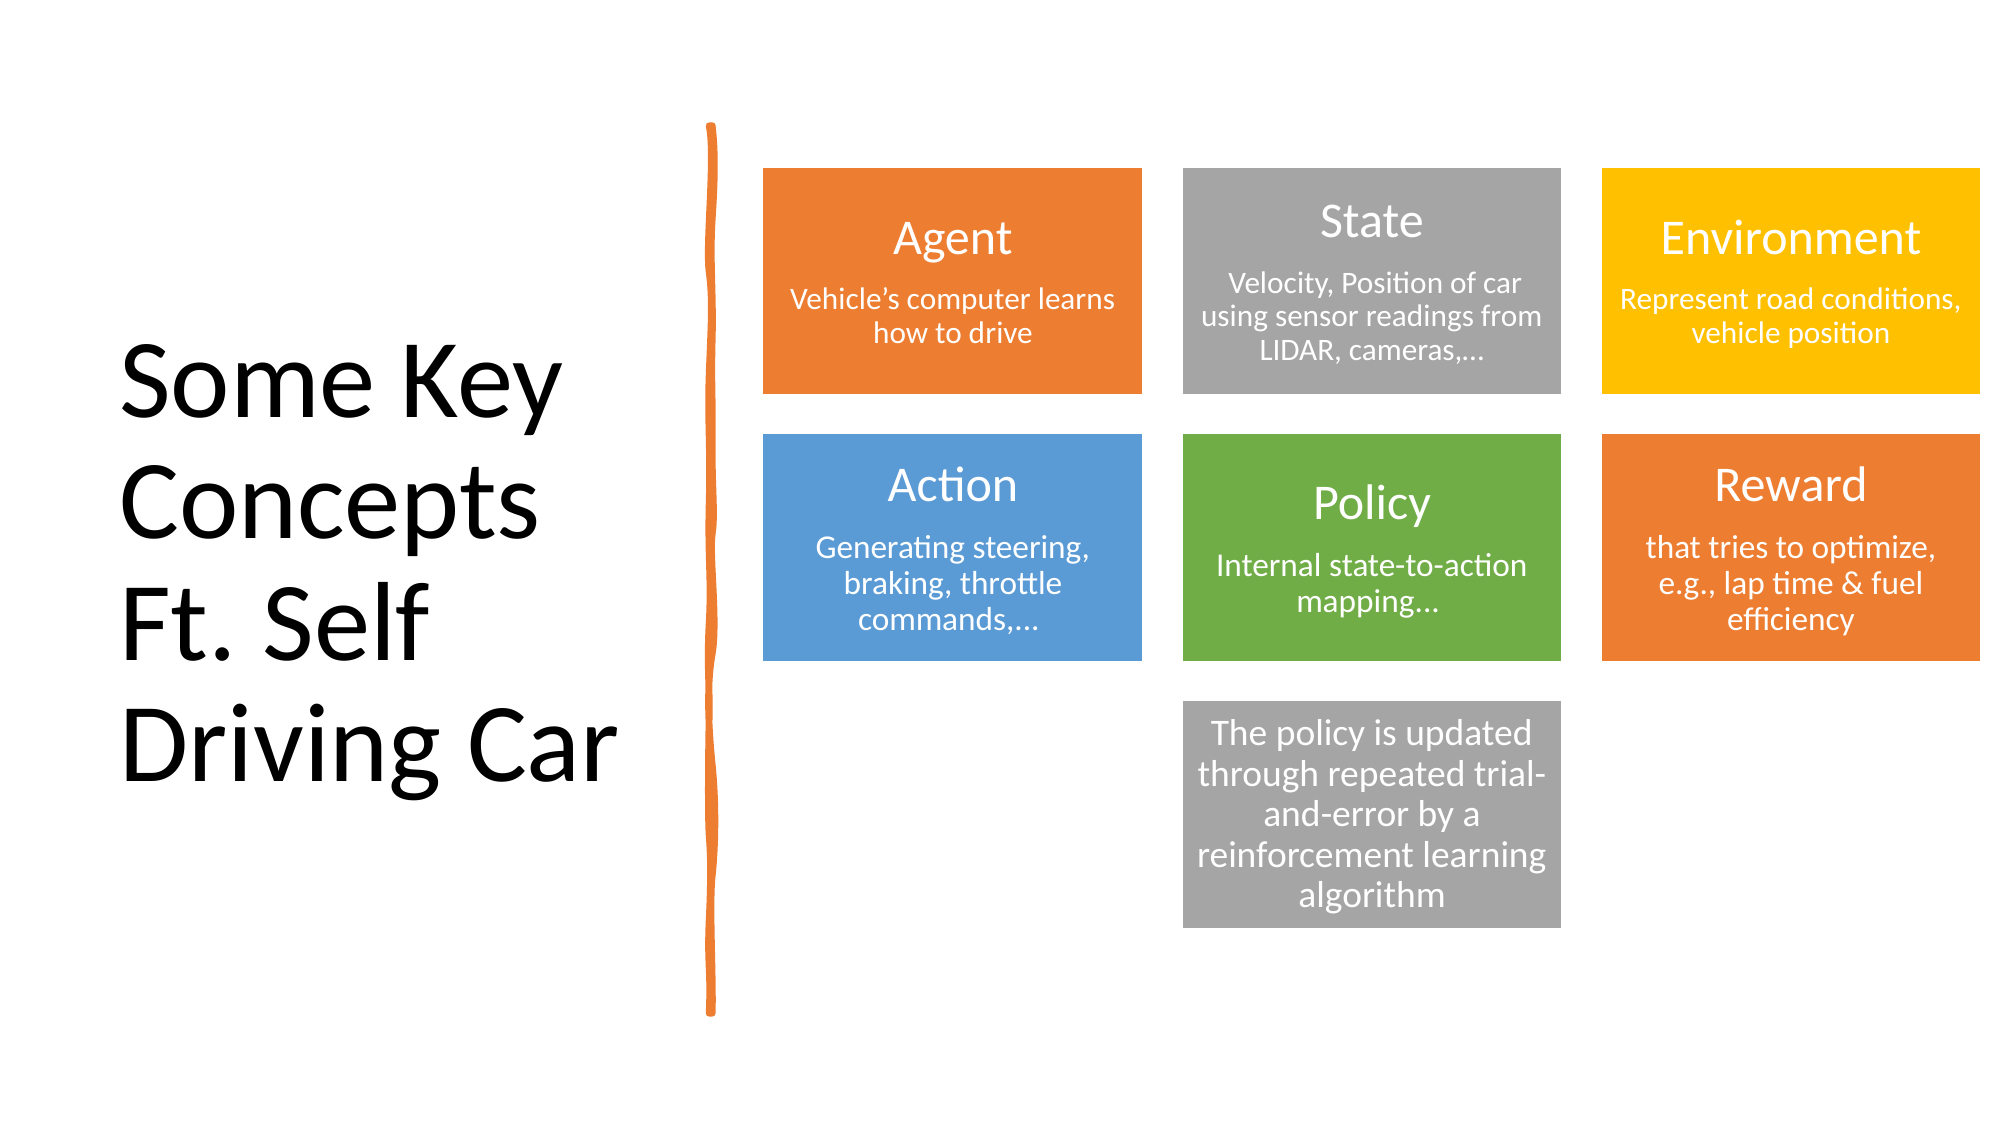

Agent
Vehicle’s computer learns how to drive
State
 Velocity, Position of car using sensor readings from LIDAR, cameras,…
Environment
Represent road conditions, vehicle position
Action
Generating steering, braking, throttle commands,...
Policy
Internal state-to-action mapping...
Reward
that tries to optimize, e.g., lap time & fuel efficiency
The policy is updated through repeated trial-and-error by a reinforcement learning algorithm
# Some Key Concepts Ft. Self Driving Car